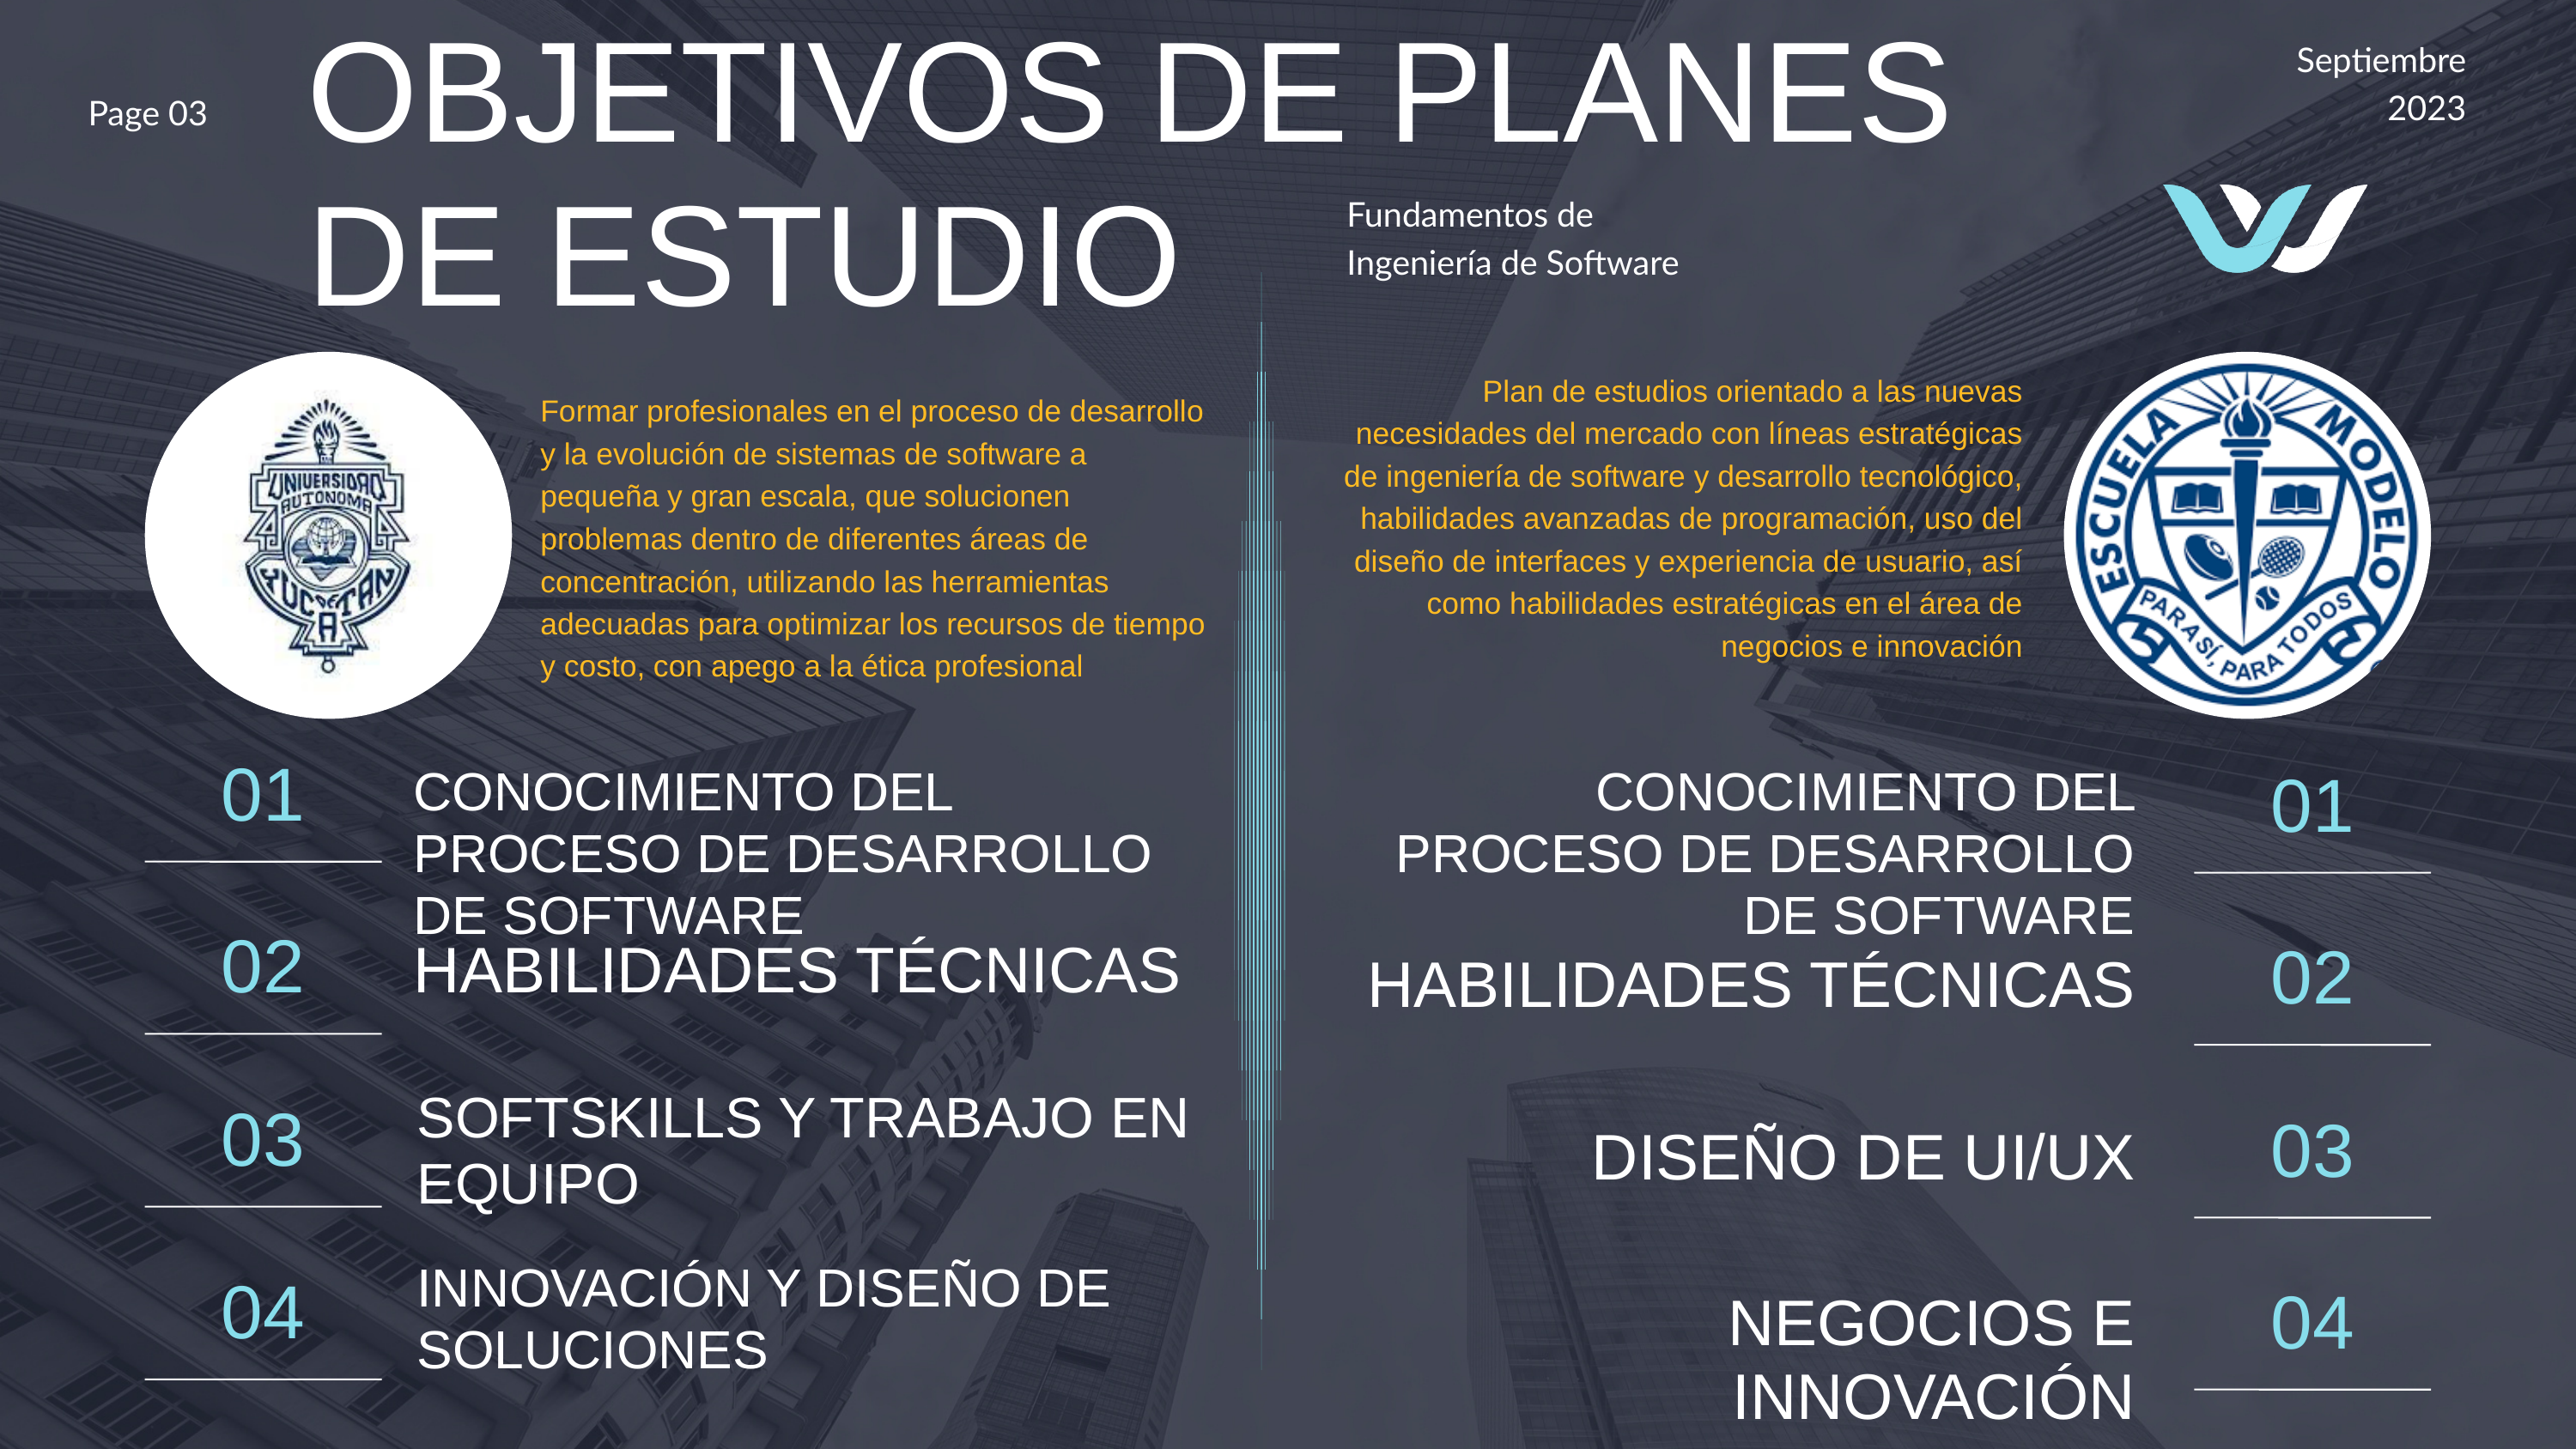

OBJETIVOS DE PLANES DE ESTUDIO
Septiembre
2023

Page 03

Fundamentos de
Ingeniería de Software

Plan de estudios orientado a las nuevas necesidades del mercado con líneas estratégicas de ingeniería de software y desarrollo tecnológico, habilidades avanzadas de programación, uso del diseño de interfaces y experiencia de usuario, así como habilidades estratégicas en el área de negocios e innovación
Formar profesionales en el proceso de desarrollo y la evolución de sistemas de software a pequeña y gran escala, que solucionen problemas dentro de diferentes áreas de concentración, utilizando las herramientas adecuadas para optimizar los recursos de tiempo y costo, con apego a la ética profesional
01

CONOCIMIENTO DEL PROCESO DE DESARROLLO DE SOFTWARE
CONOCIMIENTO DEL PROCESO DE DESARROLLO DE SOFTWARE
01

02

HABILIDADES TÉCNICAS
02

HABILIDADES TÉCNICAS
SOFTSKILLS Y TRABAJO EN EQUIPO
03

03

DISEÑO DE UI/UX
INNOVACIÓN Y DISEÑO DE SOLUCIONES
04

NEGOCIOS E INNOVACIÓN
04